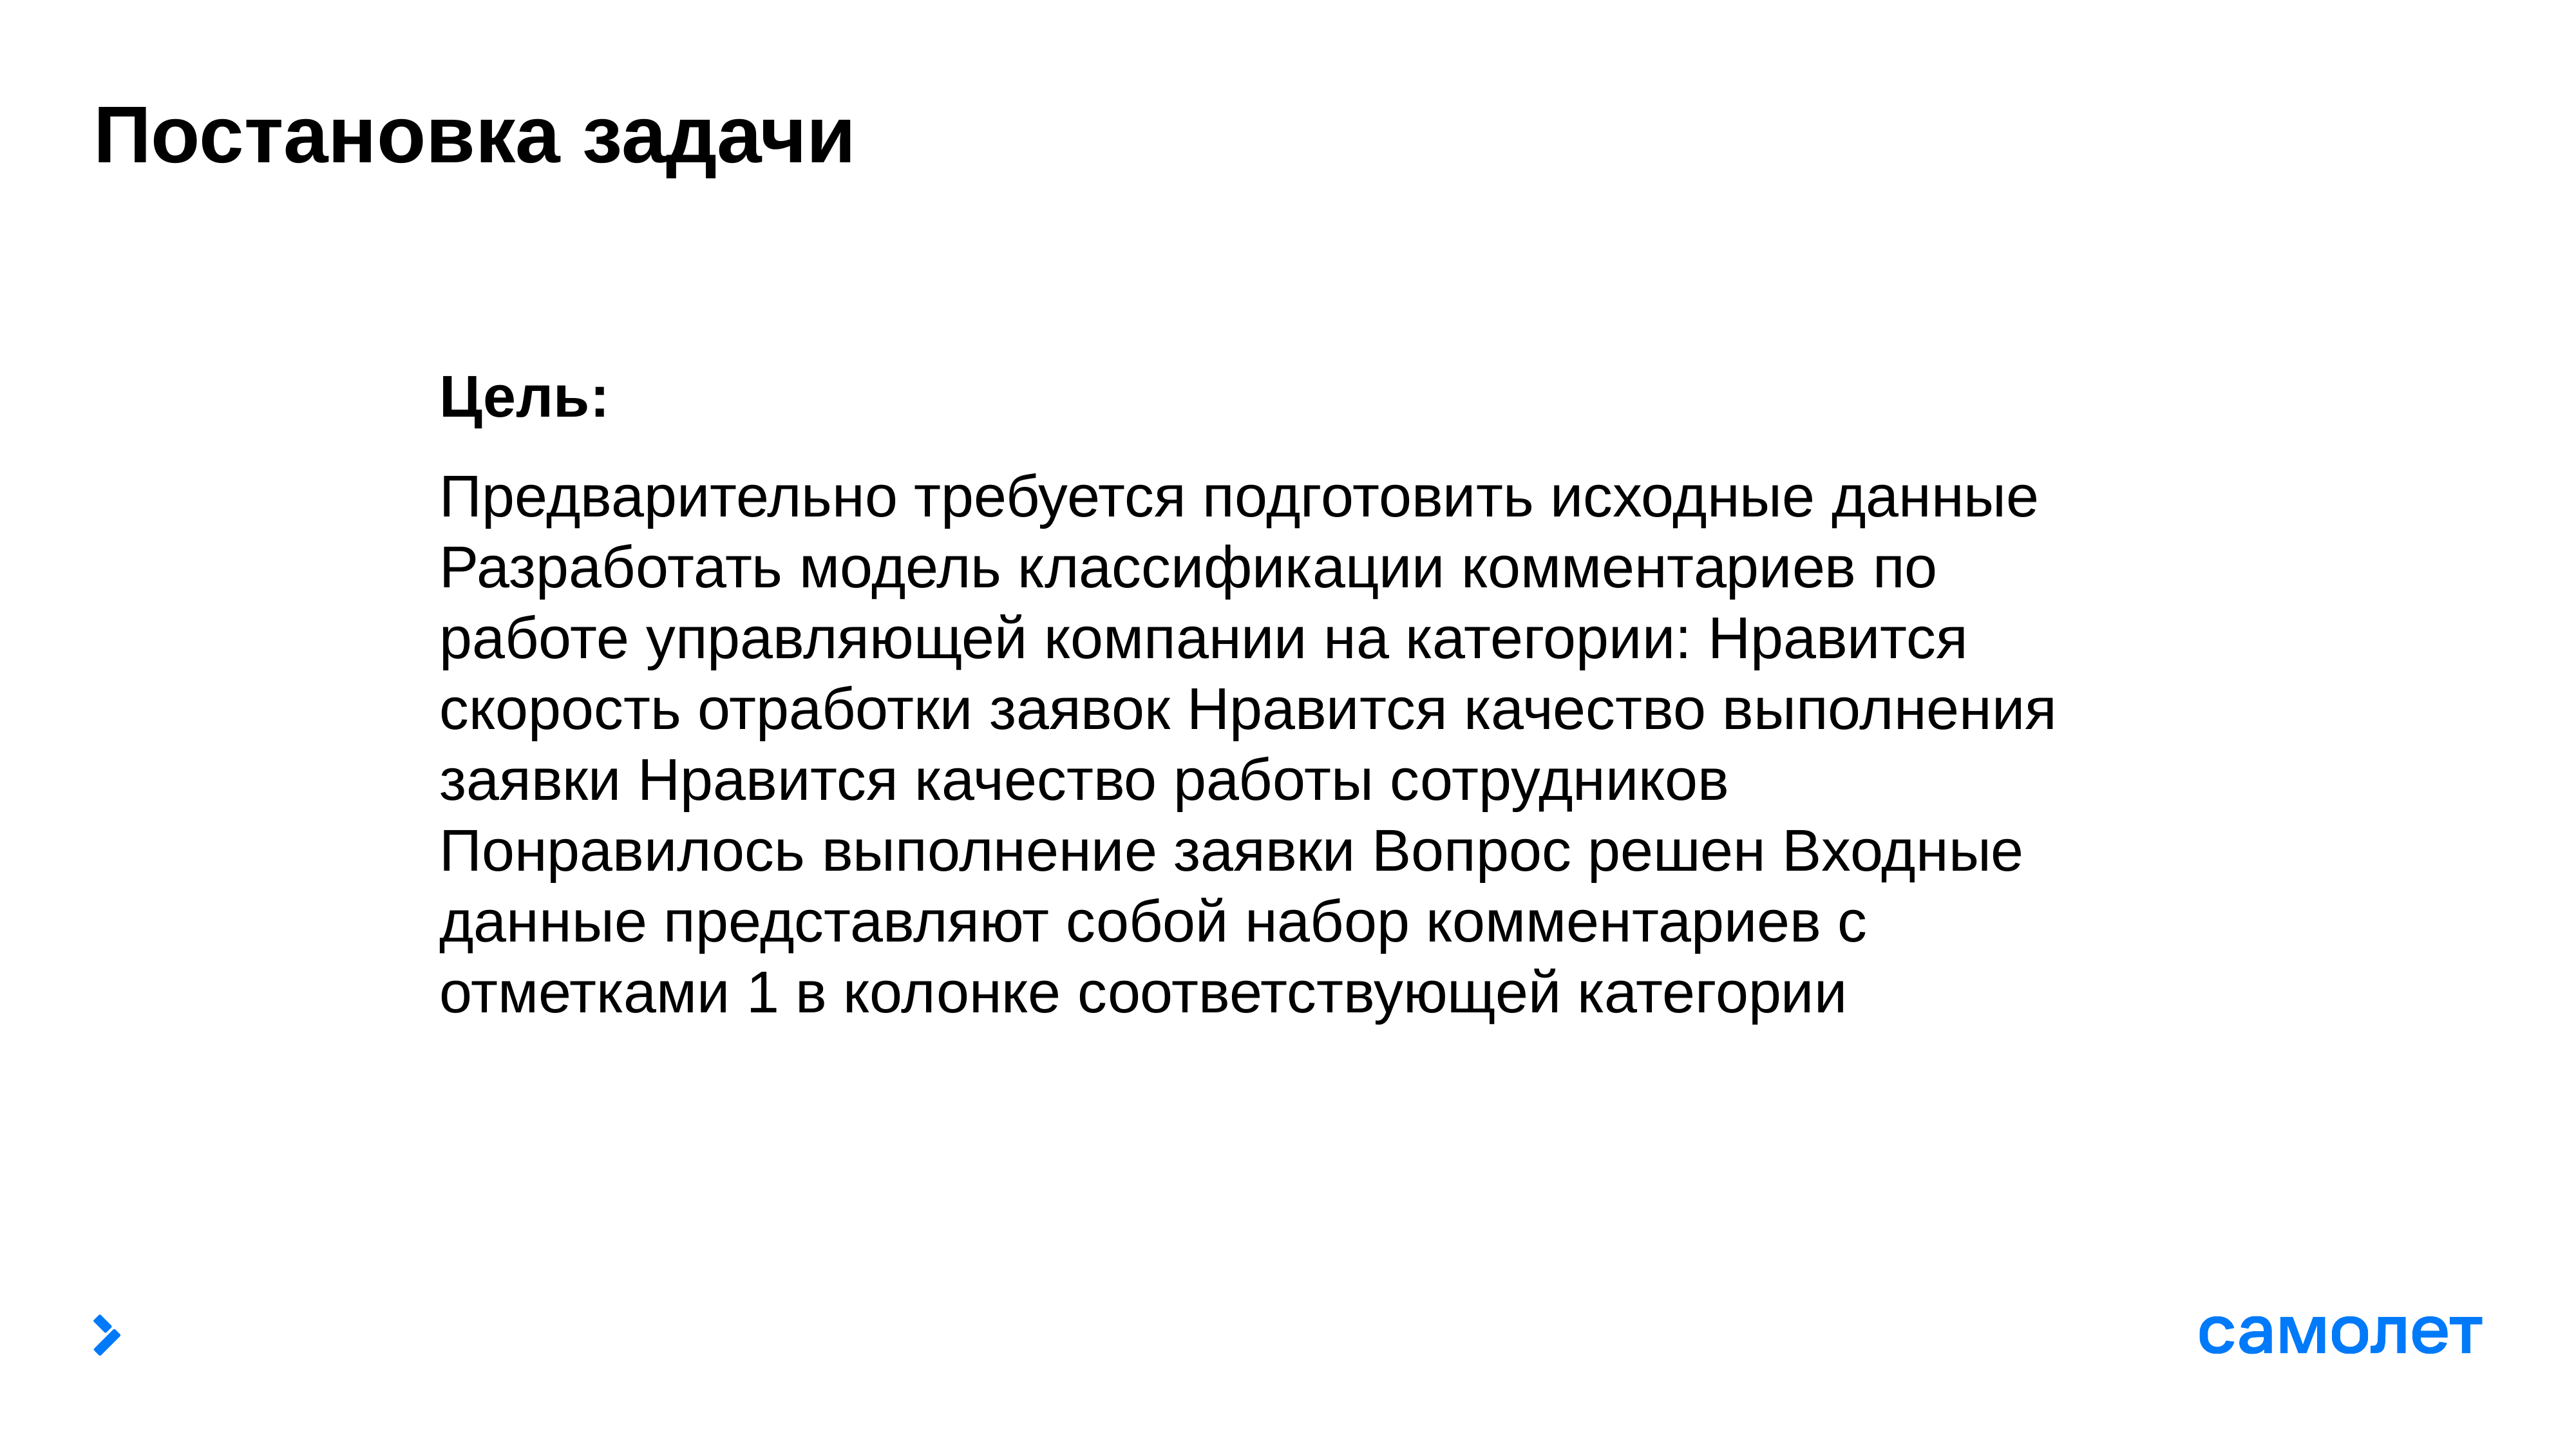

# Постановка задачи
Цель:
Предварительно требуется подготовить исходные данные Разработать модель классификации комментариев по работе управляющей компании на категории: Нравится скорость отработки заявок Нравится качество выполнения заявки Нравится качество работы сотрудников Понравилось выполнение заявки Вопрос решен Входные данные представляют собой набор комментариев с отметками 1 в колонке соответствующей категории